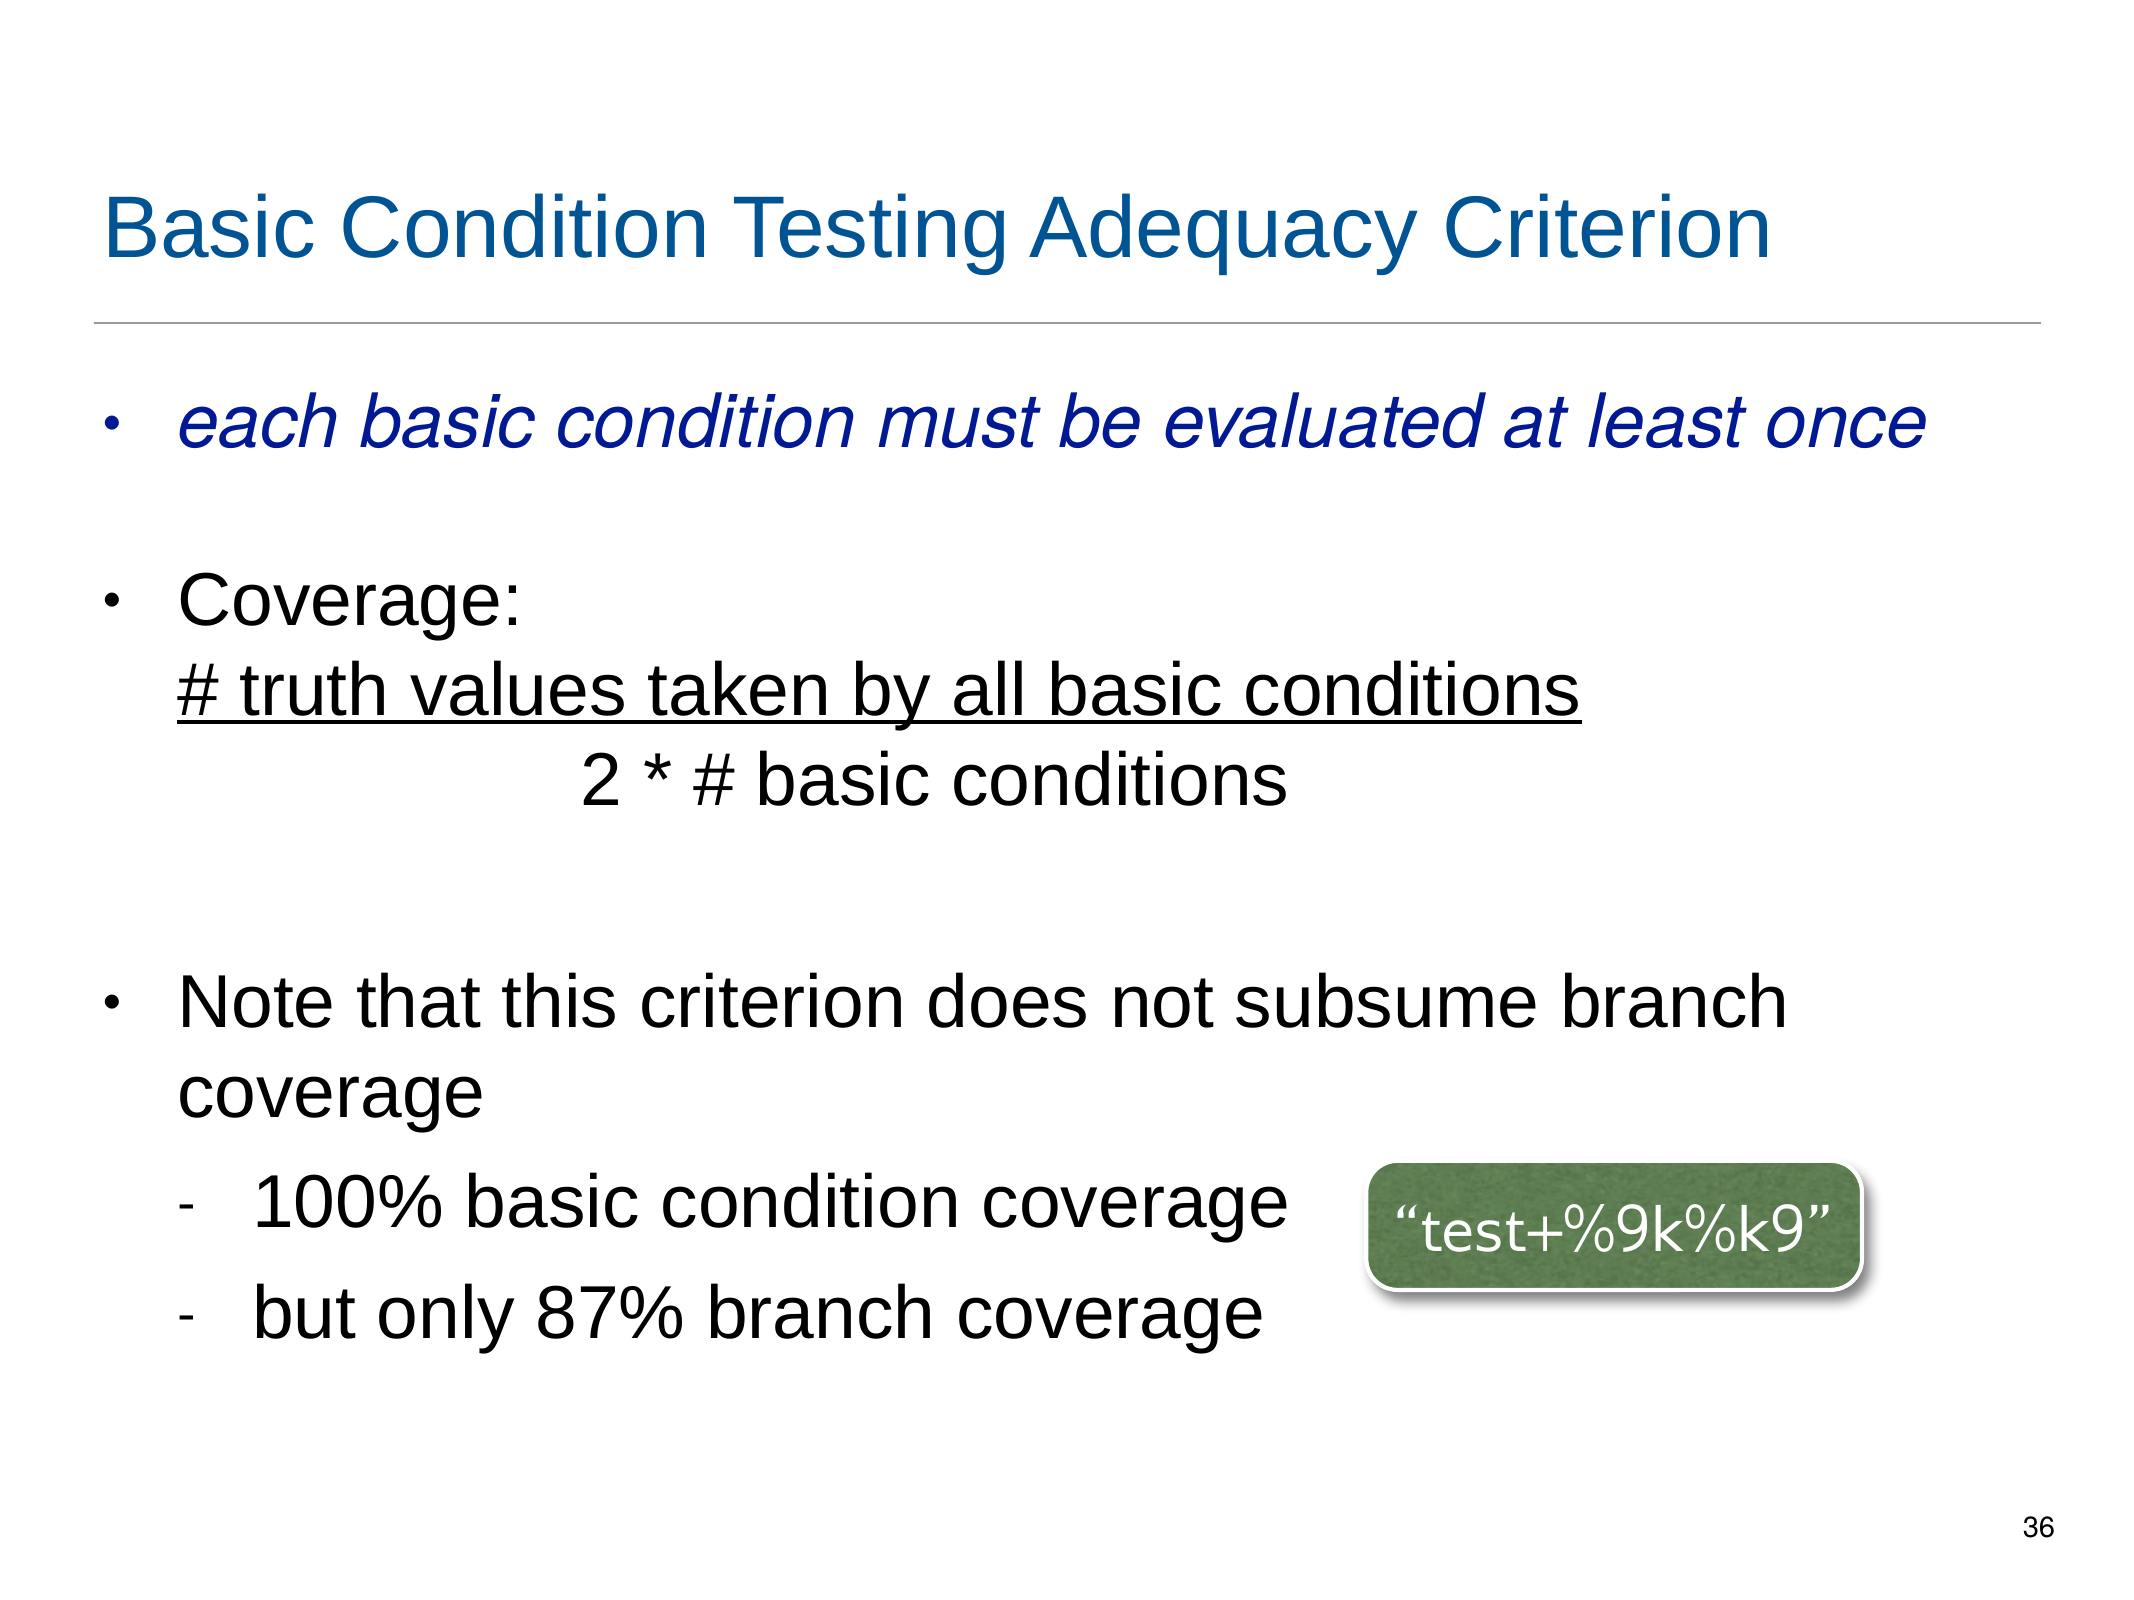

# Basic Condition Testing Adequacy Criterion
each basic condition must be evaluated at least once
Coverage:
# truth values taken by all basic conditions
		     2 * # basic conditions

Note that this criterion does not subsume branch coverage
100% basic condition coverage
but only 87% branch coverage
“test+%9k%k9”
36